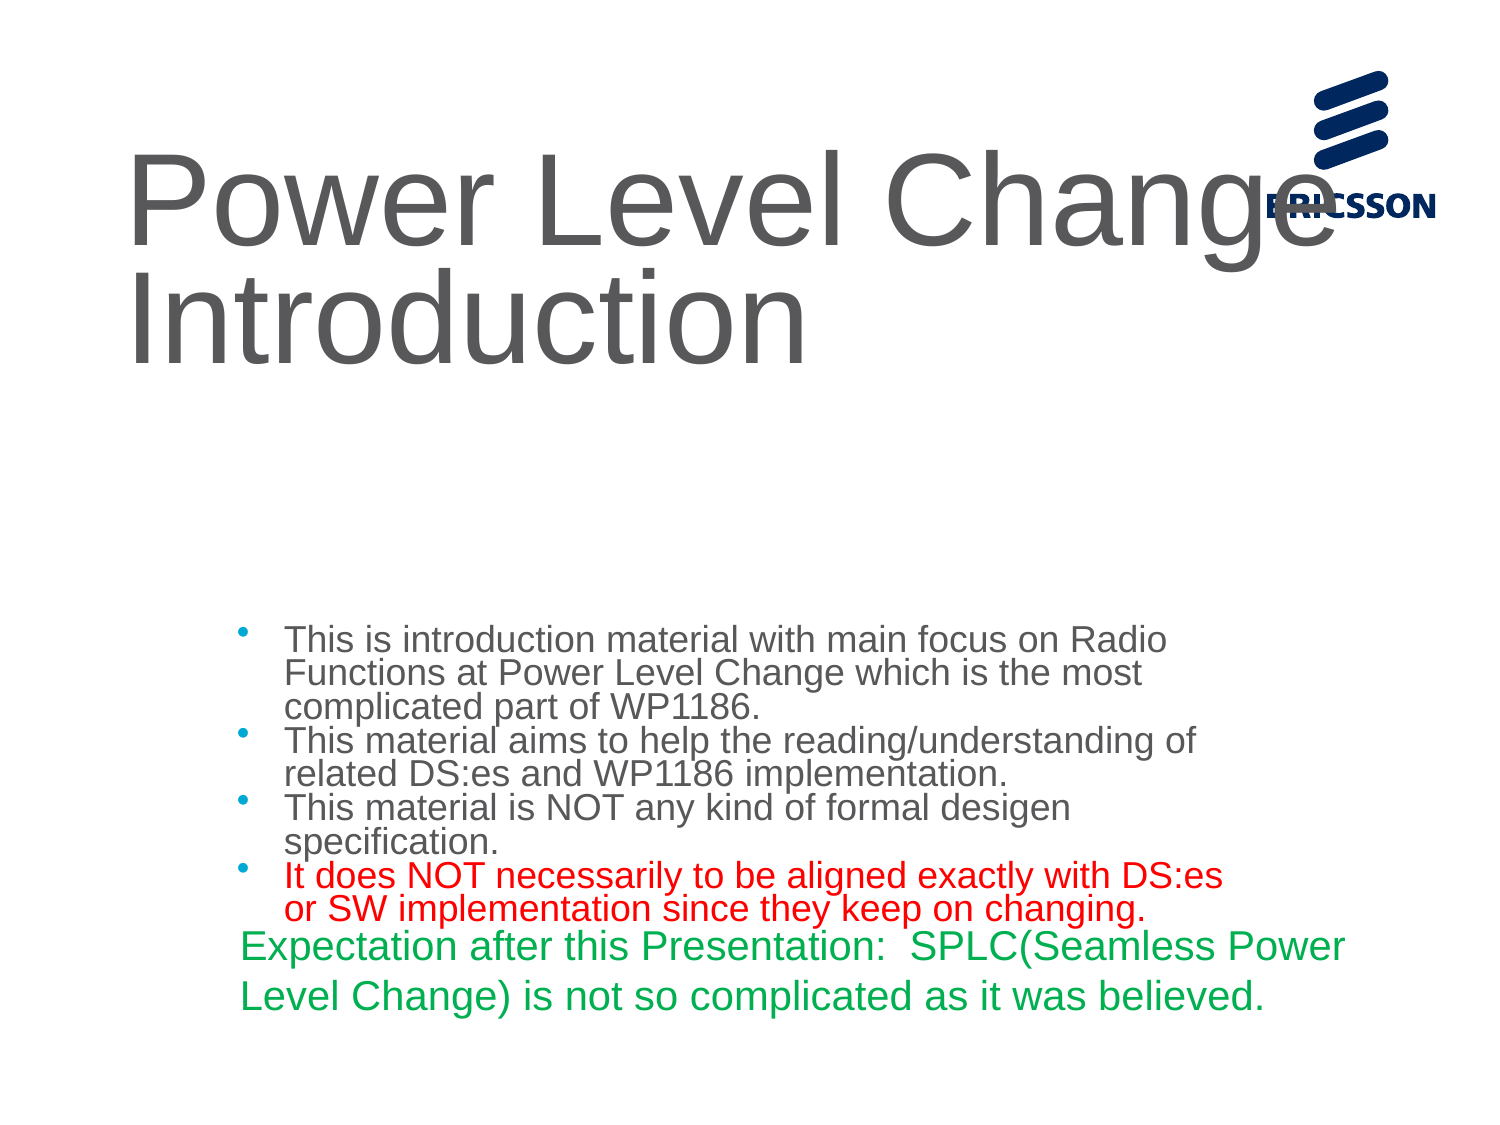

# Power Level Change Introduction
This is introduction material with main focus on Radio Functions at Power Level Change which is the most complicated part of WP1186.
This material aims to help the reading/understanding of related DS:es and WP1186 implementation.
This material is NOT any kind of formal desigen specification.
It does NOT necessarily to be aligned exactly with DS:es or SW implementation since they keep on changing.
Expectation after this Presentation:  SPLC(Seamless Power Level Change) is not so complicated as it was believed.